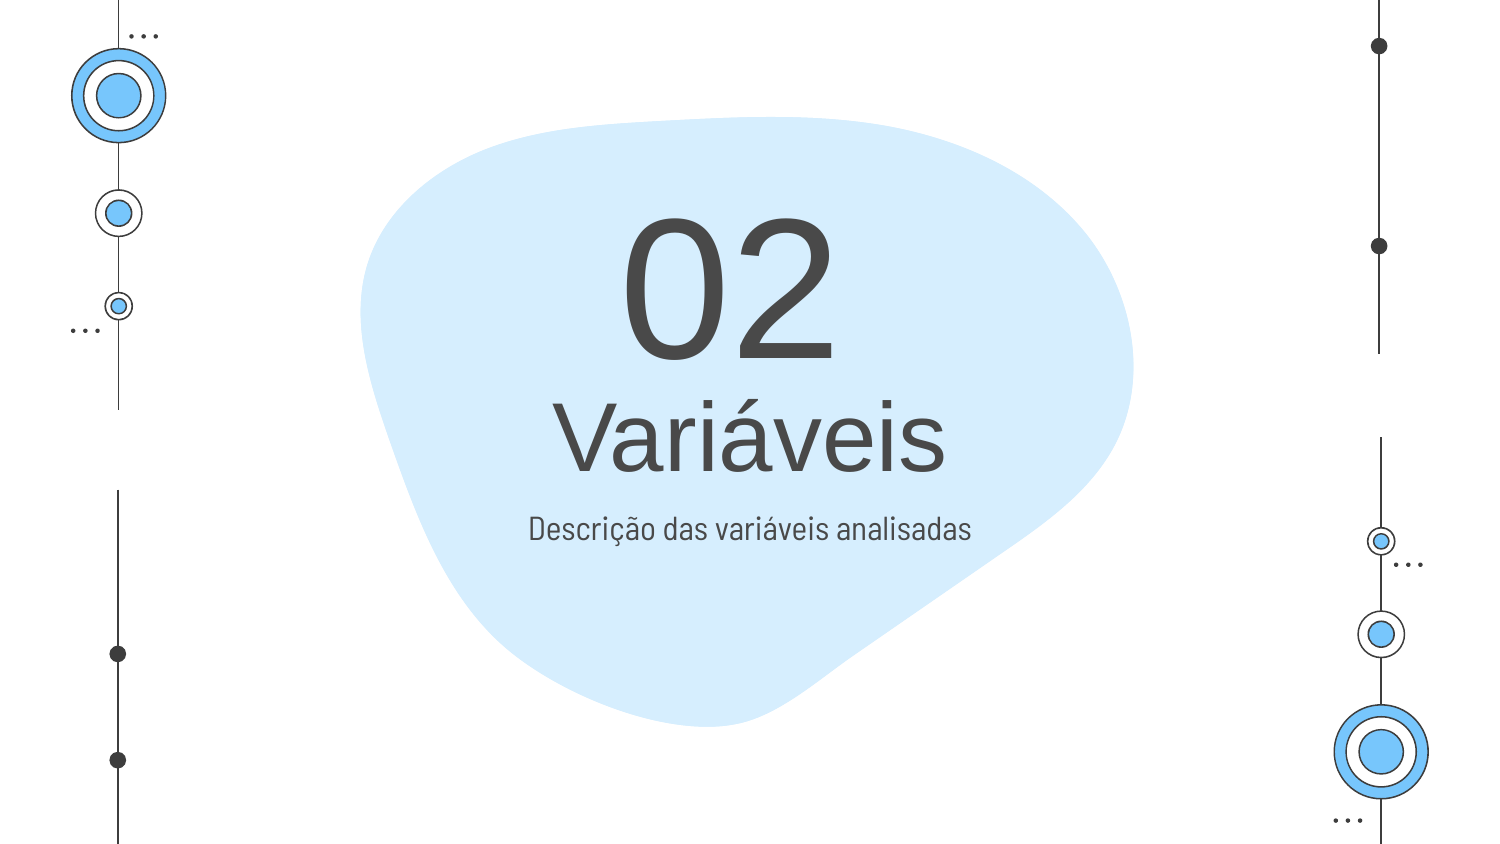

02
# Variáveis
Descrição das variáveis analisadas